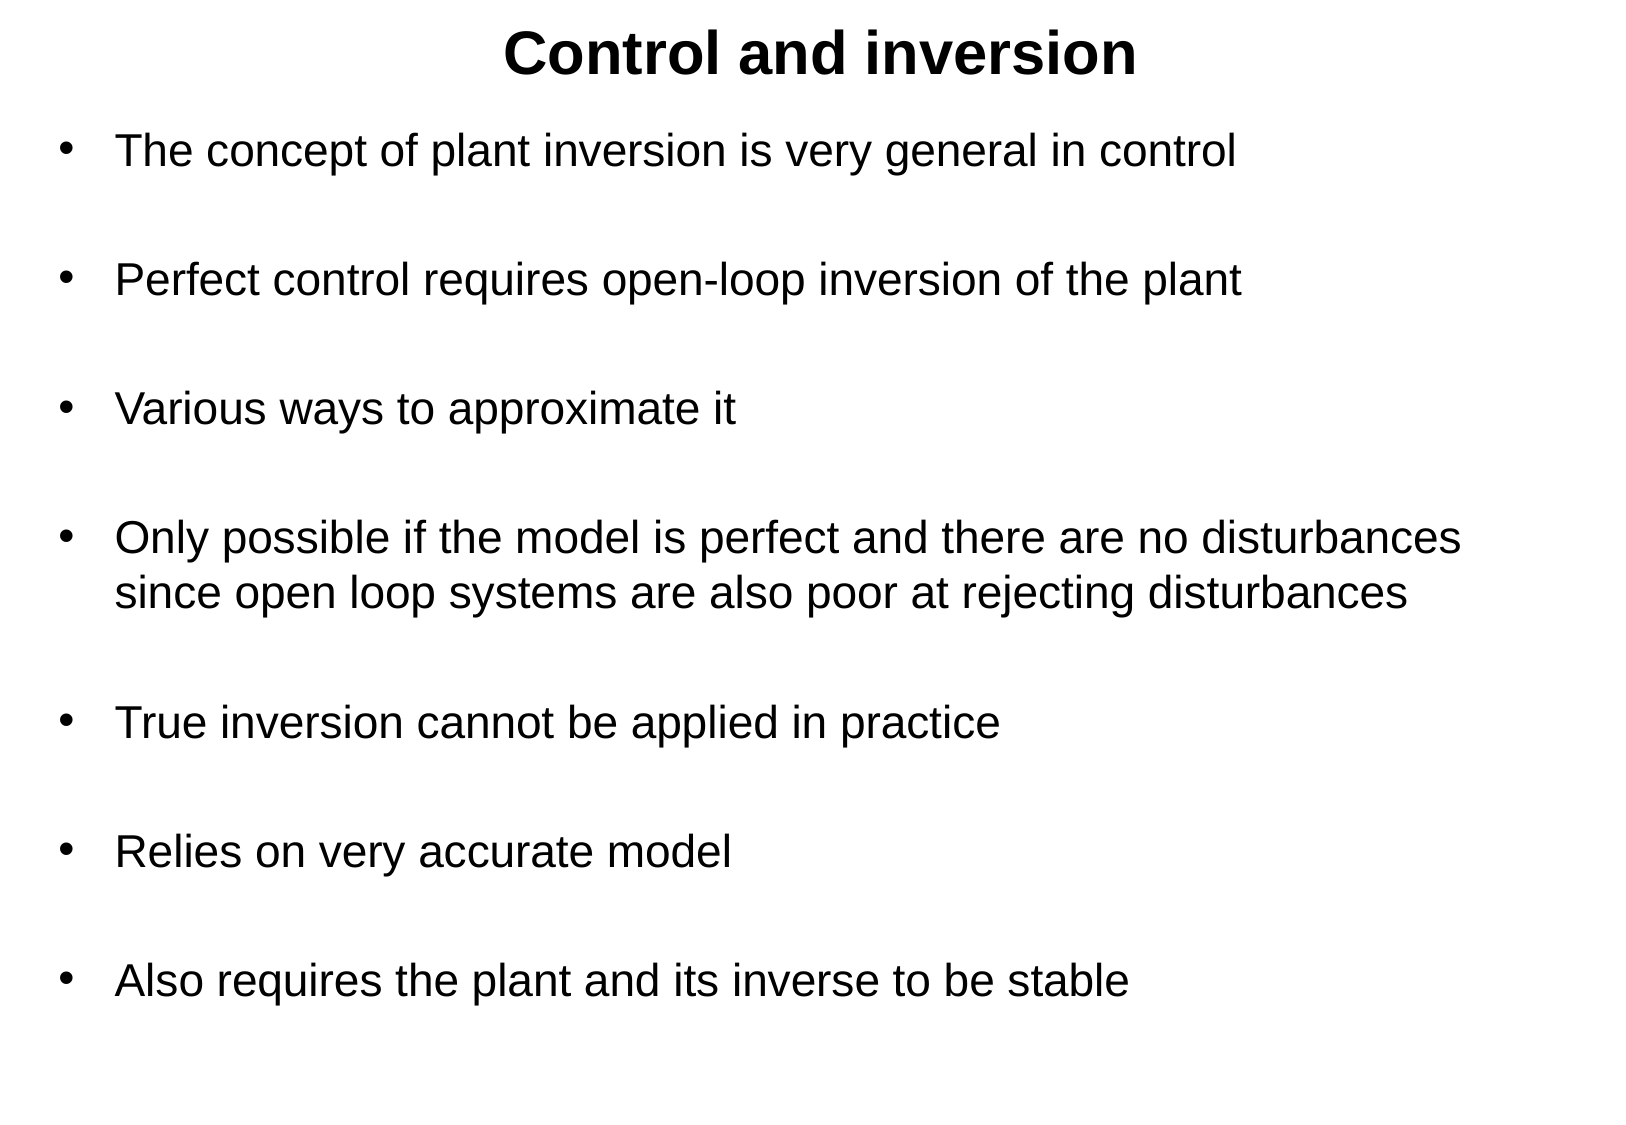

Control and inversion
The concept of plant inversion is very general in control

Perfect control requires open-loop inversion of the plant

Various ways to approximate it

Only possible if the model is perfect and there are no disturbances since open loop systems are also poor at rejecting disturbances

True inversion cannot be applied in practice

Relies on very accurate model

Also requires the plant and its inverse to be stable